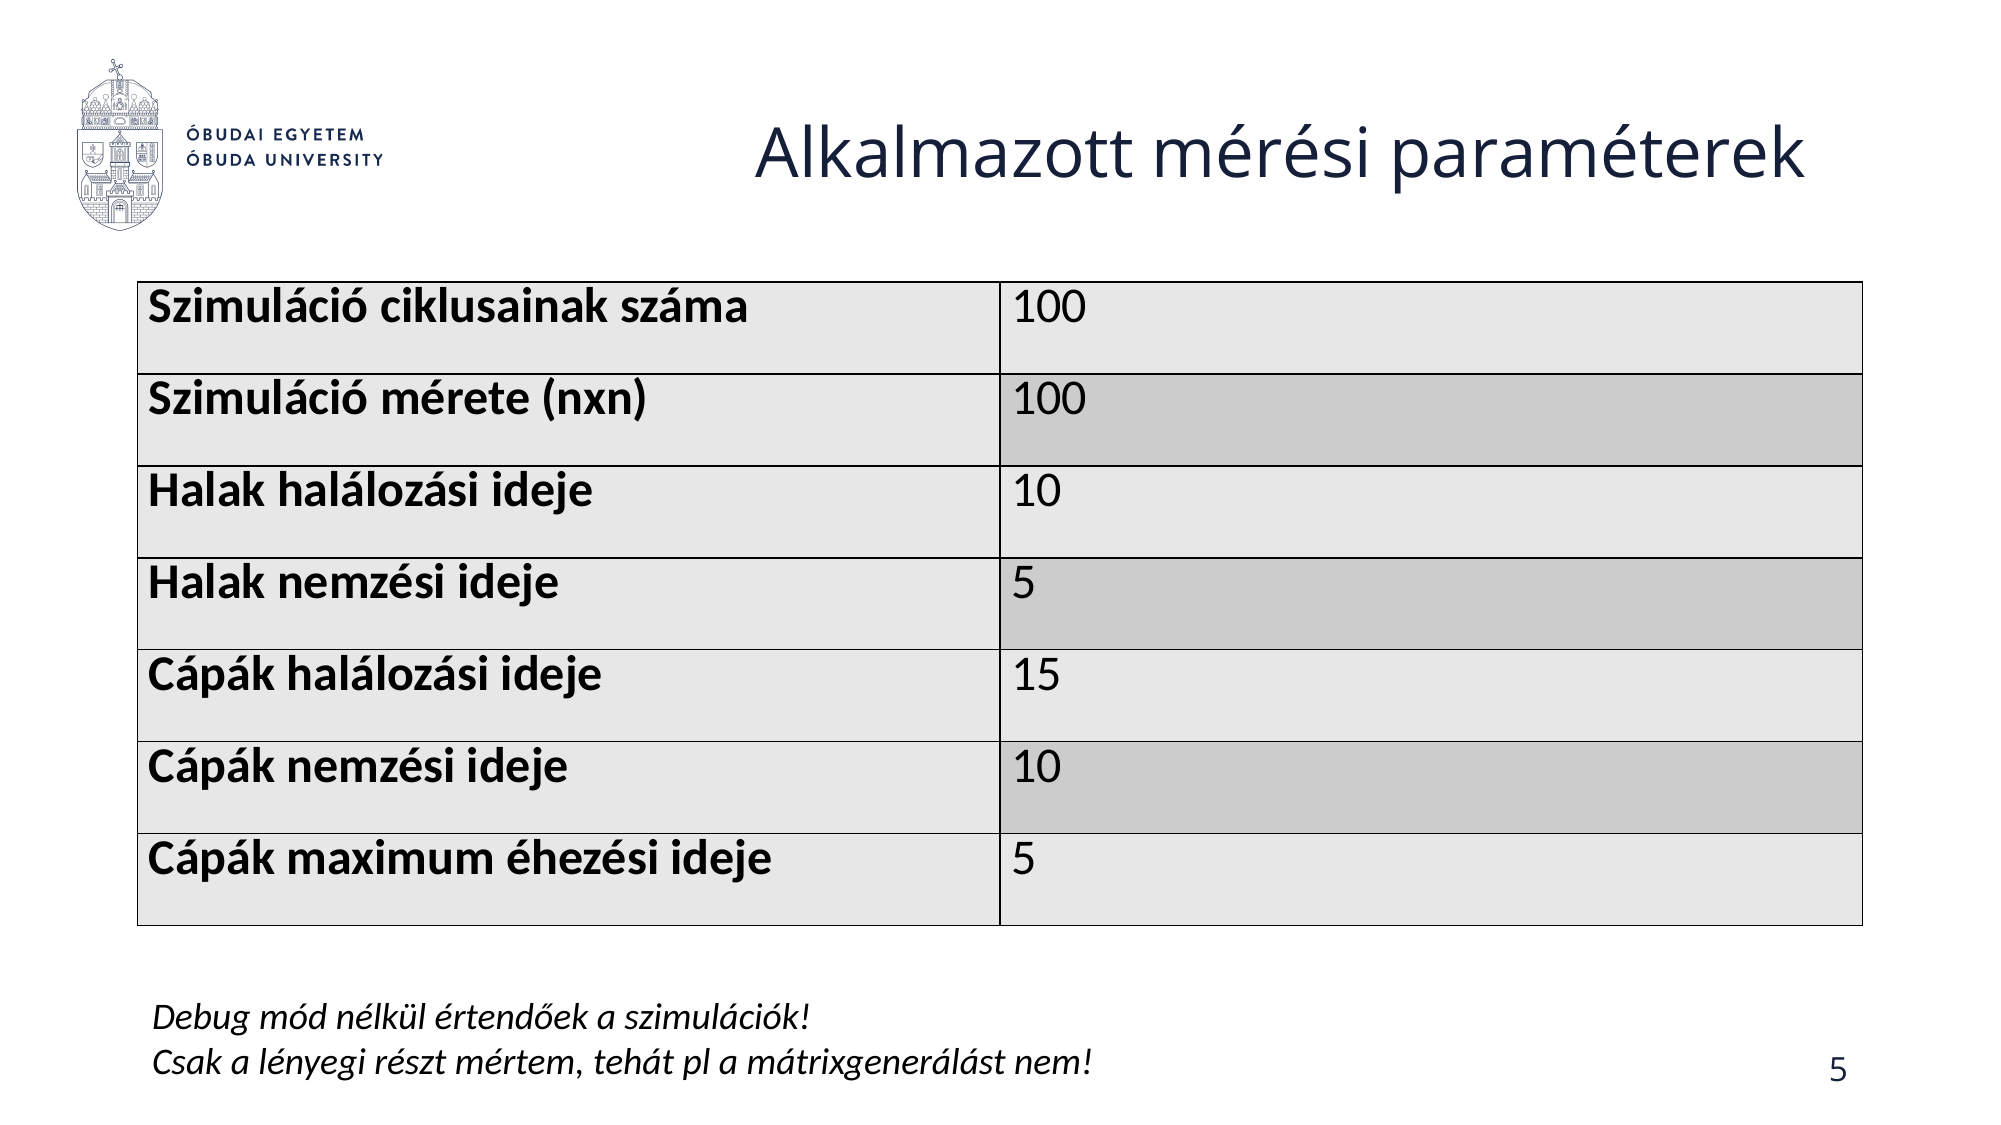

# Alkalmazott mérési paraméterek
| Szimuláció ciklusainak száma | 100 |
| --- | --- |
| Szimuláció mérete (nxn) | 100 |
| Halak halálozási ideje | 10 |
| Halak nemzési ideje | 5 |
| Cápák halálozási ideje | 15 |
| Cápák nemzési ideje | 10 |
| Cápák maximum éhezési ideje | 5 |
Debug mód nélkül értendőek a szimulációk!
Csak a lényegi részt mértem, tehát pl a mátrixgenerálást nem!

5